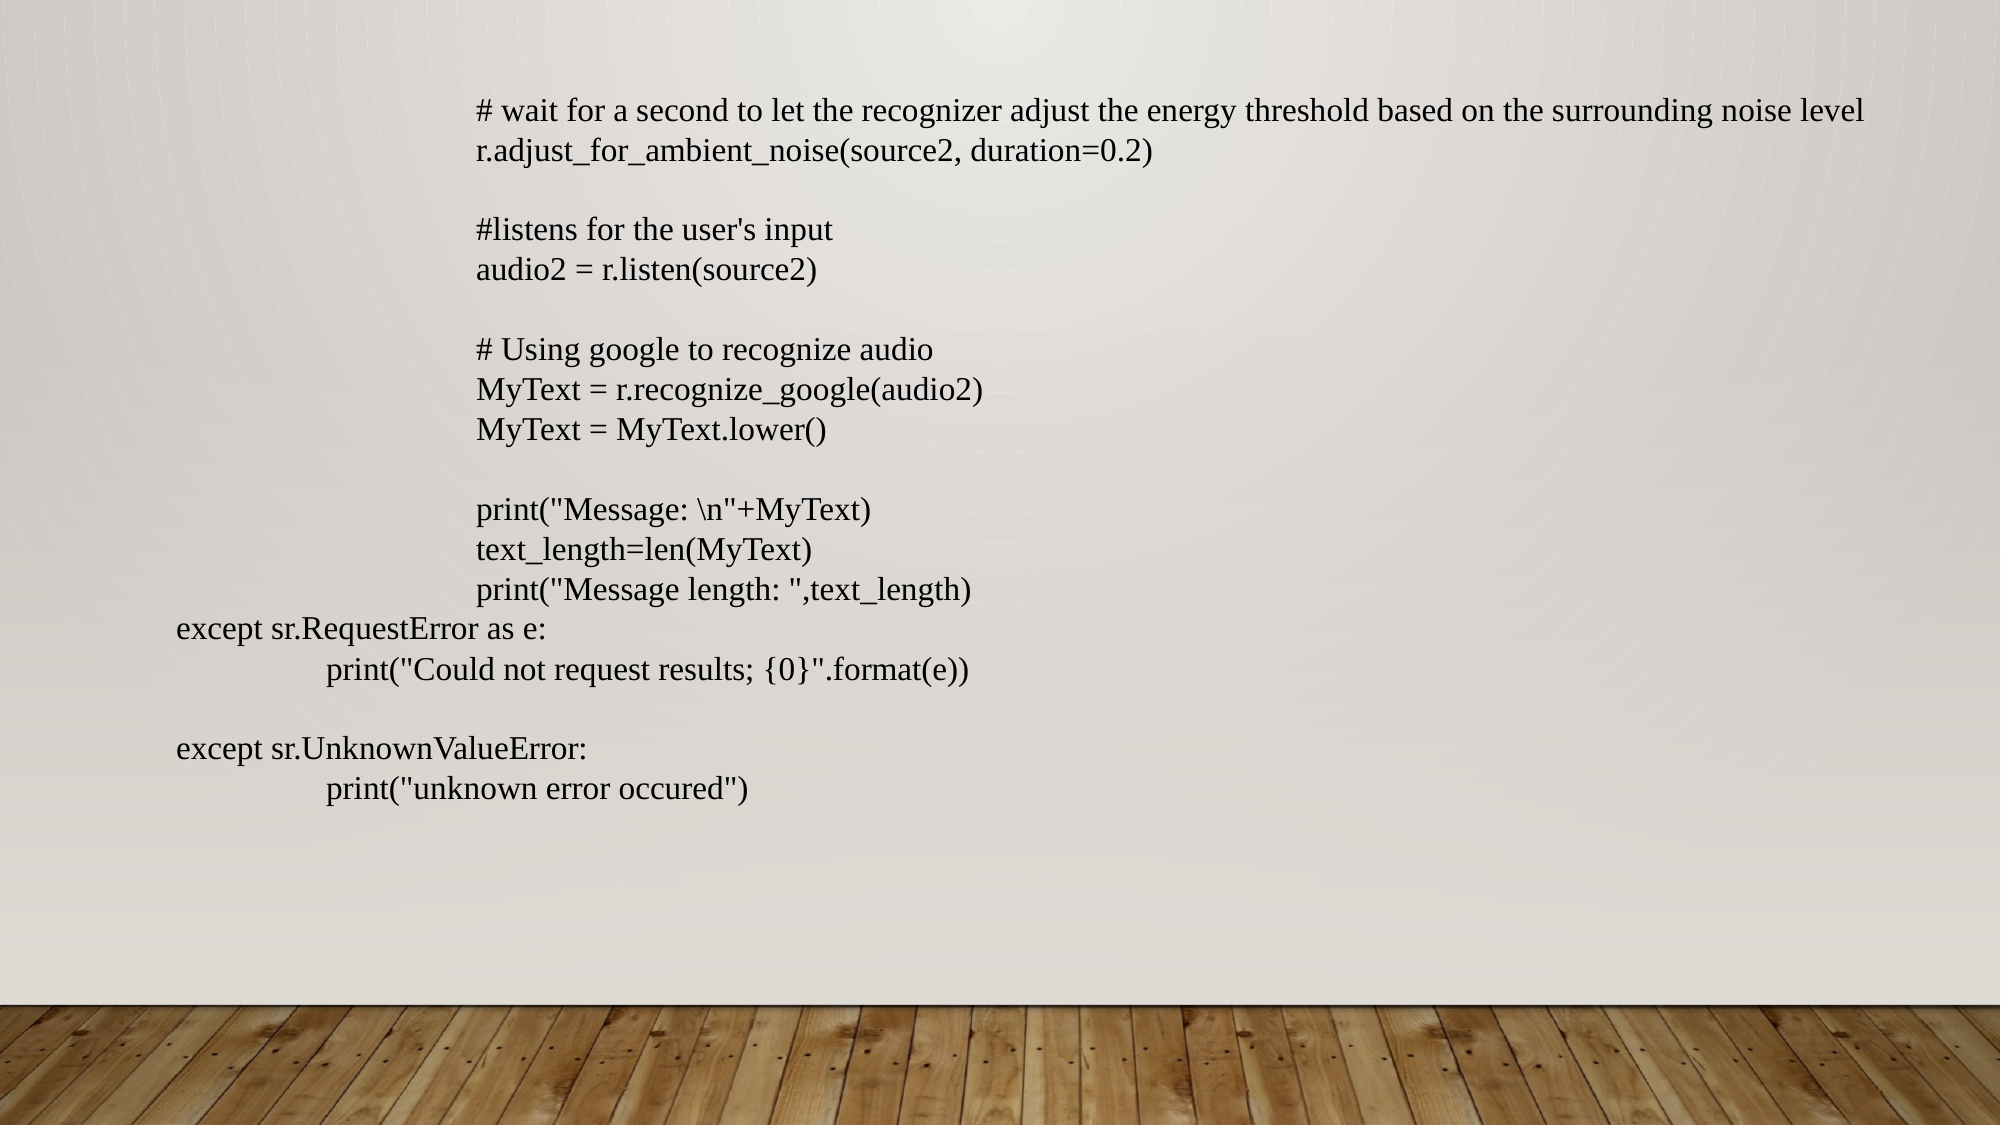

# wait for a second to let the recognizer adjust the energy threshold based on the surrounding noise level
			r.adjust_for_ambient_noise(source2, duration=0.2)

			#listens for the user's input
			audio2 = r.listen(source2)

			# Using google to recognize audio
			MyText = r.recognize_google(audio2)
			MyText = MyText.lower()

			print("Message: \n"+MyText)
			text_length=len(MyText)
			print("Message length: ",text_length)
	except sr.RequestError as e:
		print("Could not request results; {0}".format(e))

	except sr.UnknownValueError:
		print("unknown error occured")